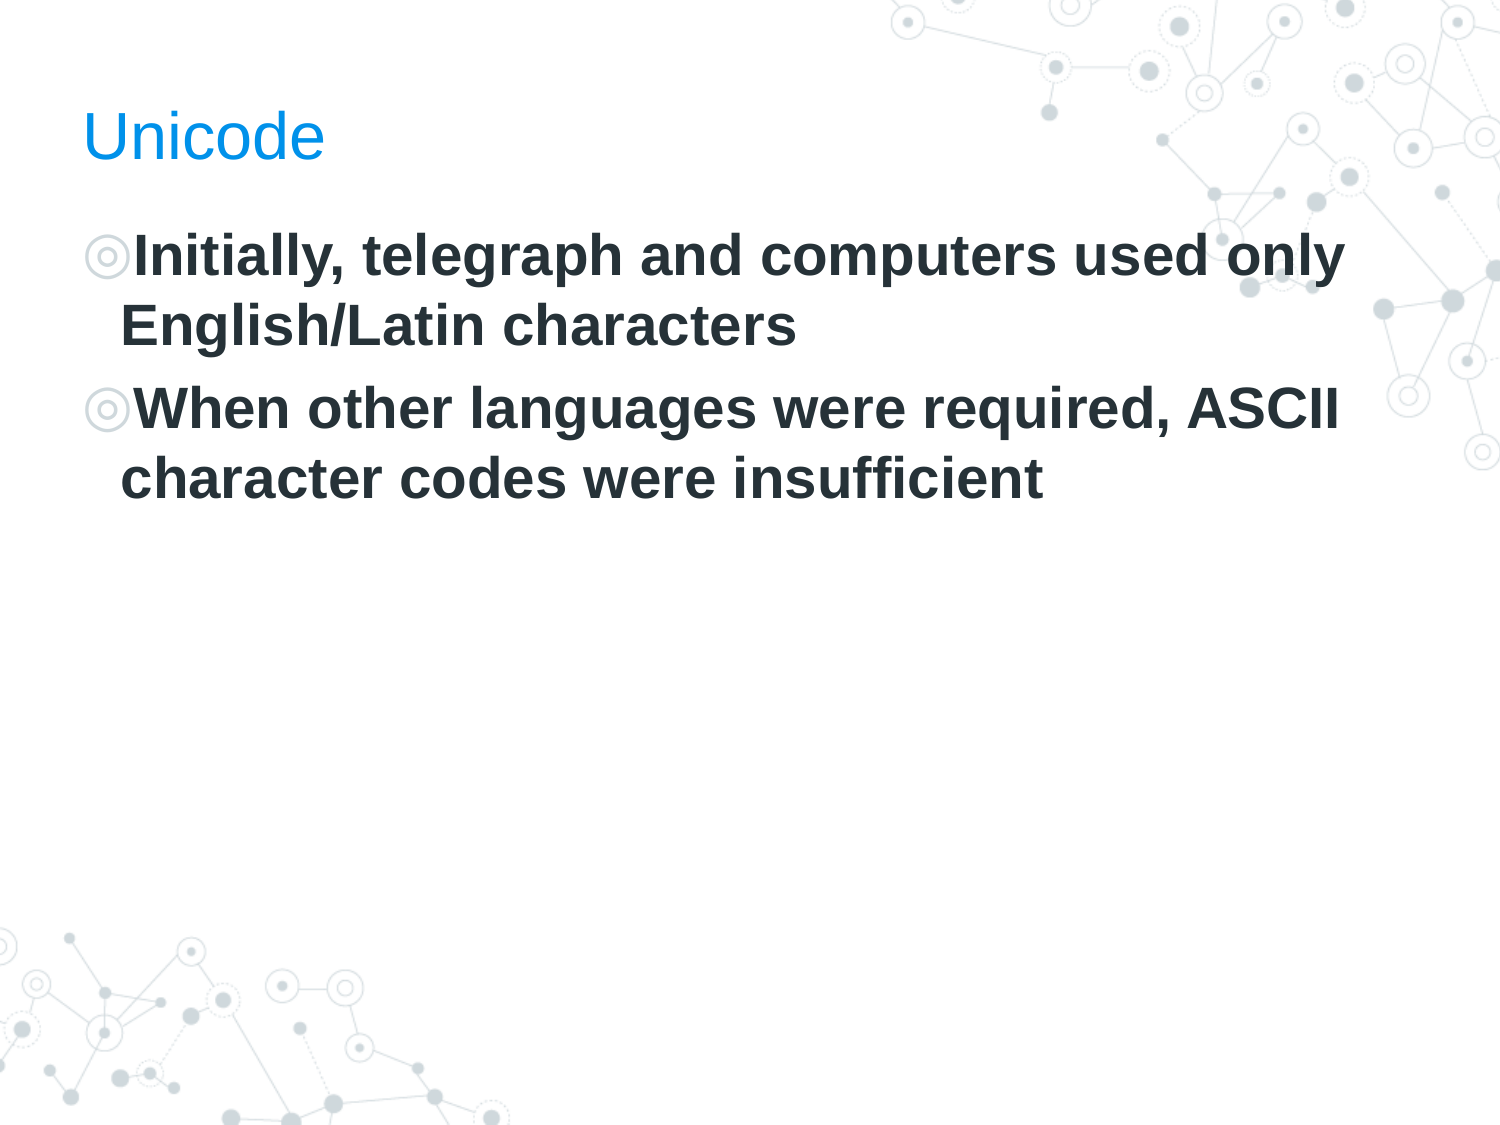

# Unicode
Initially, telegraph and computers used only English/Latin characters
When other languages were required, ASCII character codes were insufficient